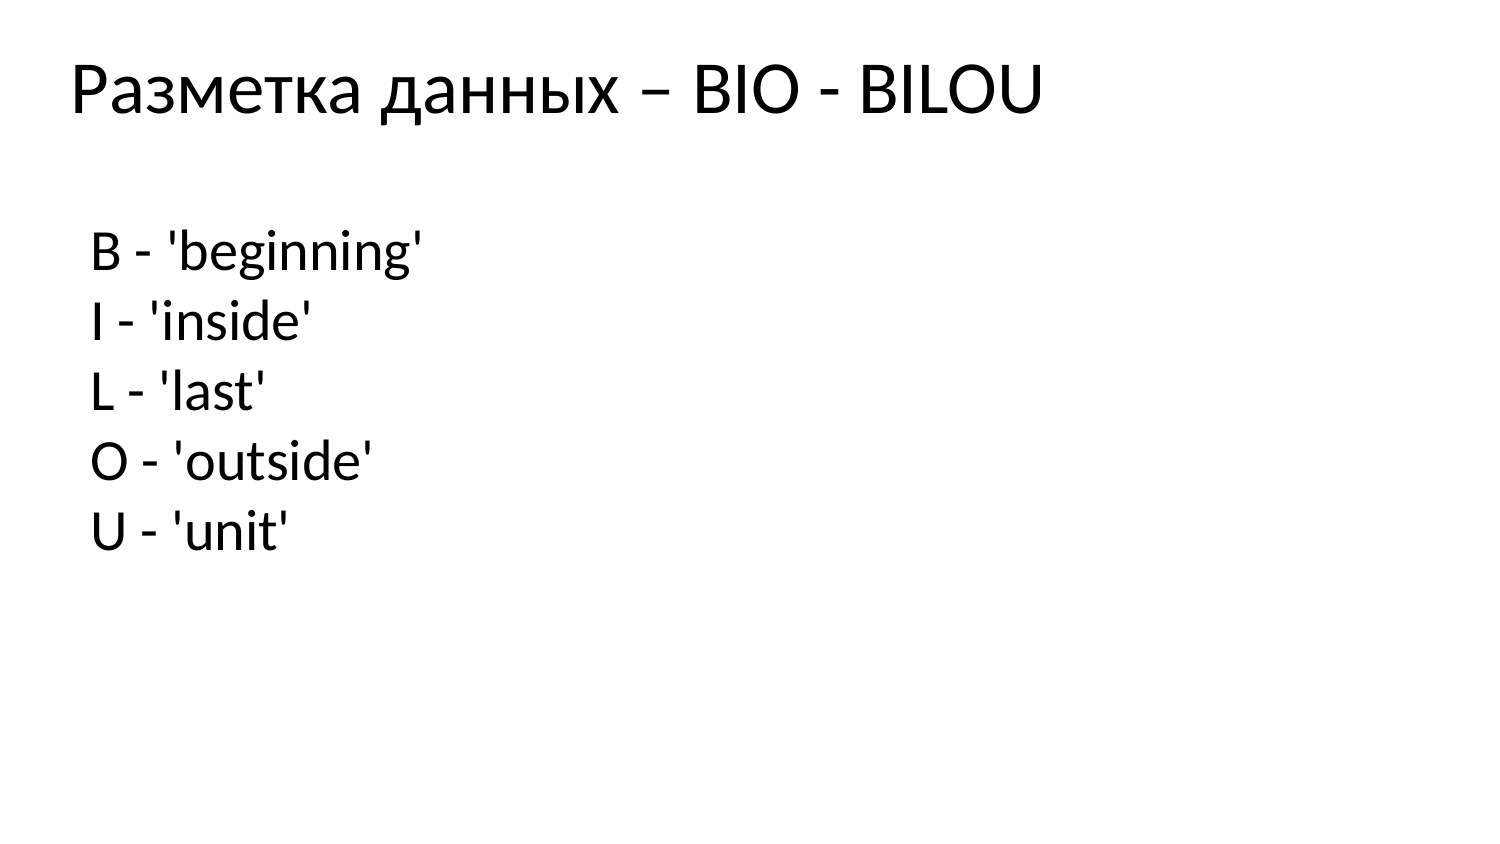

# Разметка данных – BIO - BILOU
B - 'beginning'
I - 'inside'
L - 'last'
O - 'outside'
U - 'unit'